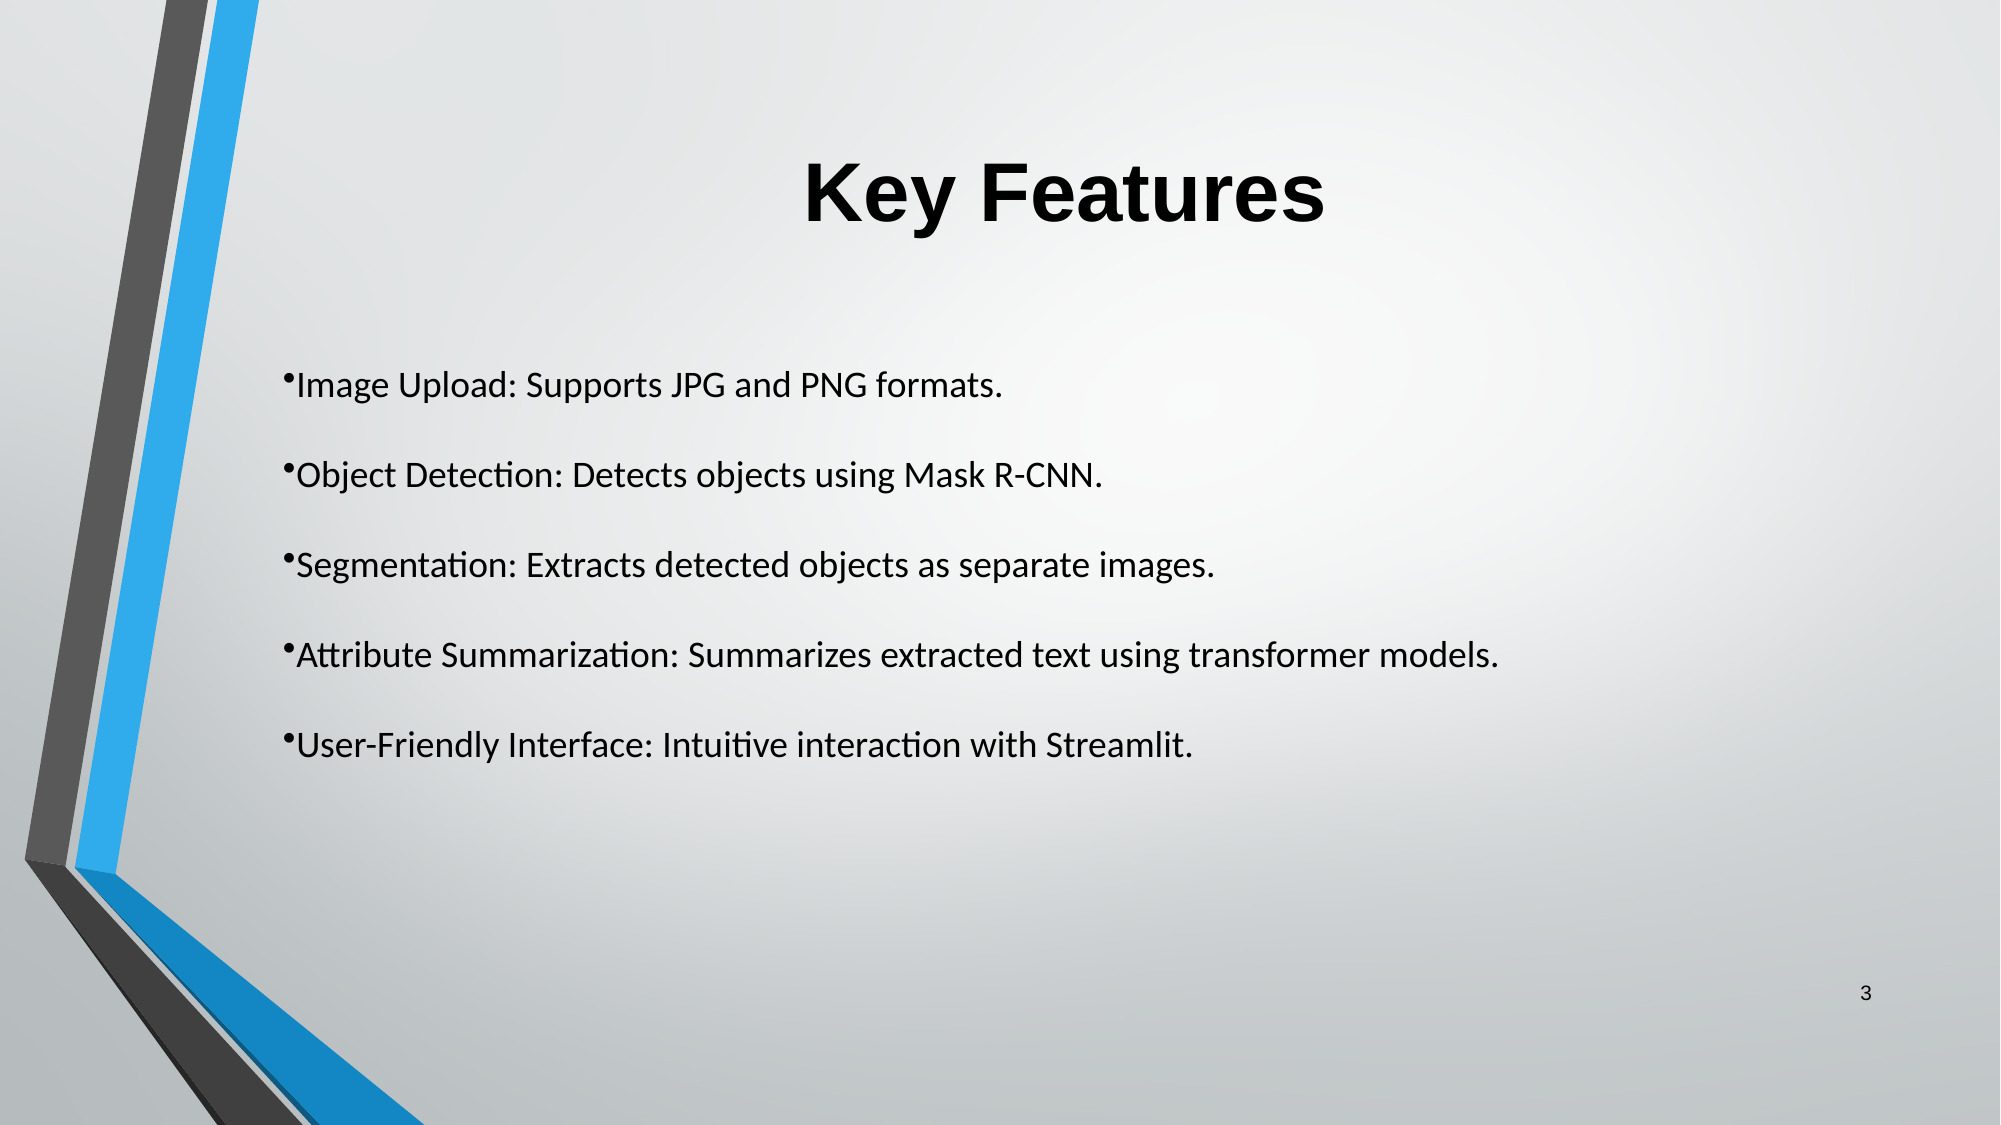

# Key Features

Image Upload: Supports JPG and PNG formats.

Object Detection: Detects objects using Mask R-CNN.

Segmentation: Extracts detected objects as separate images.

Attribute Summarization: Summarizes extracted text using transformer models.

User-Friendly Interface: Intuitive interaction with Streamlit.

3